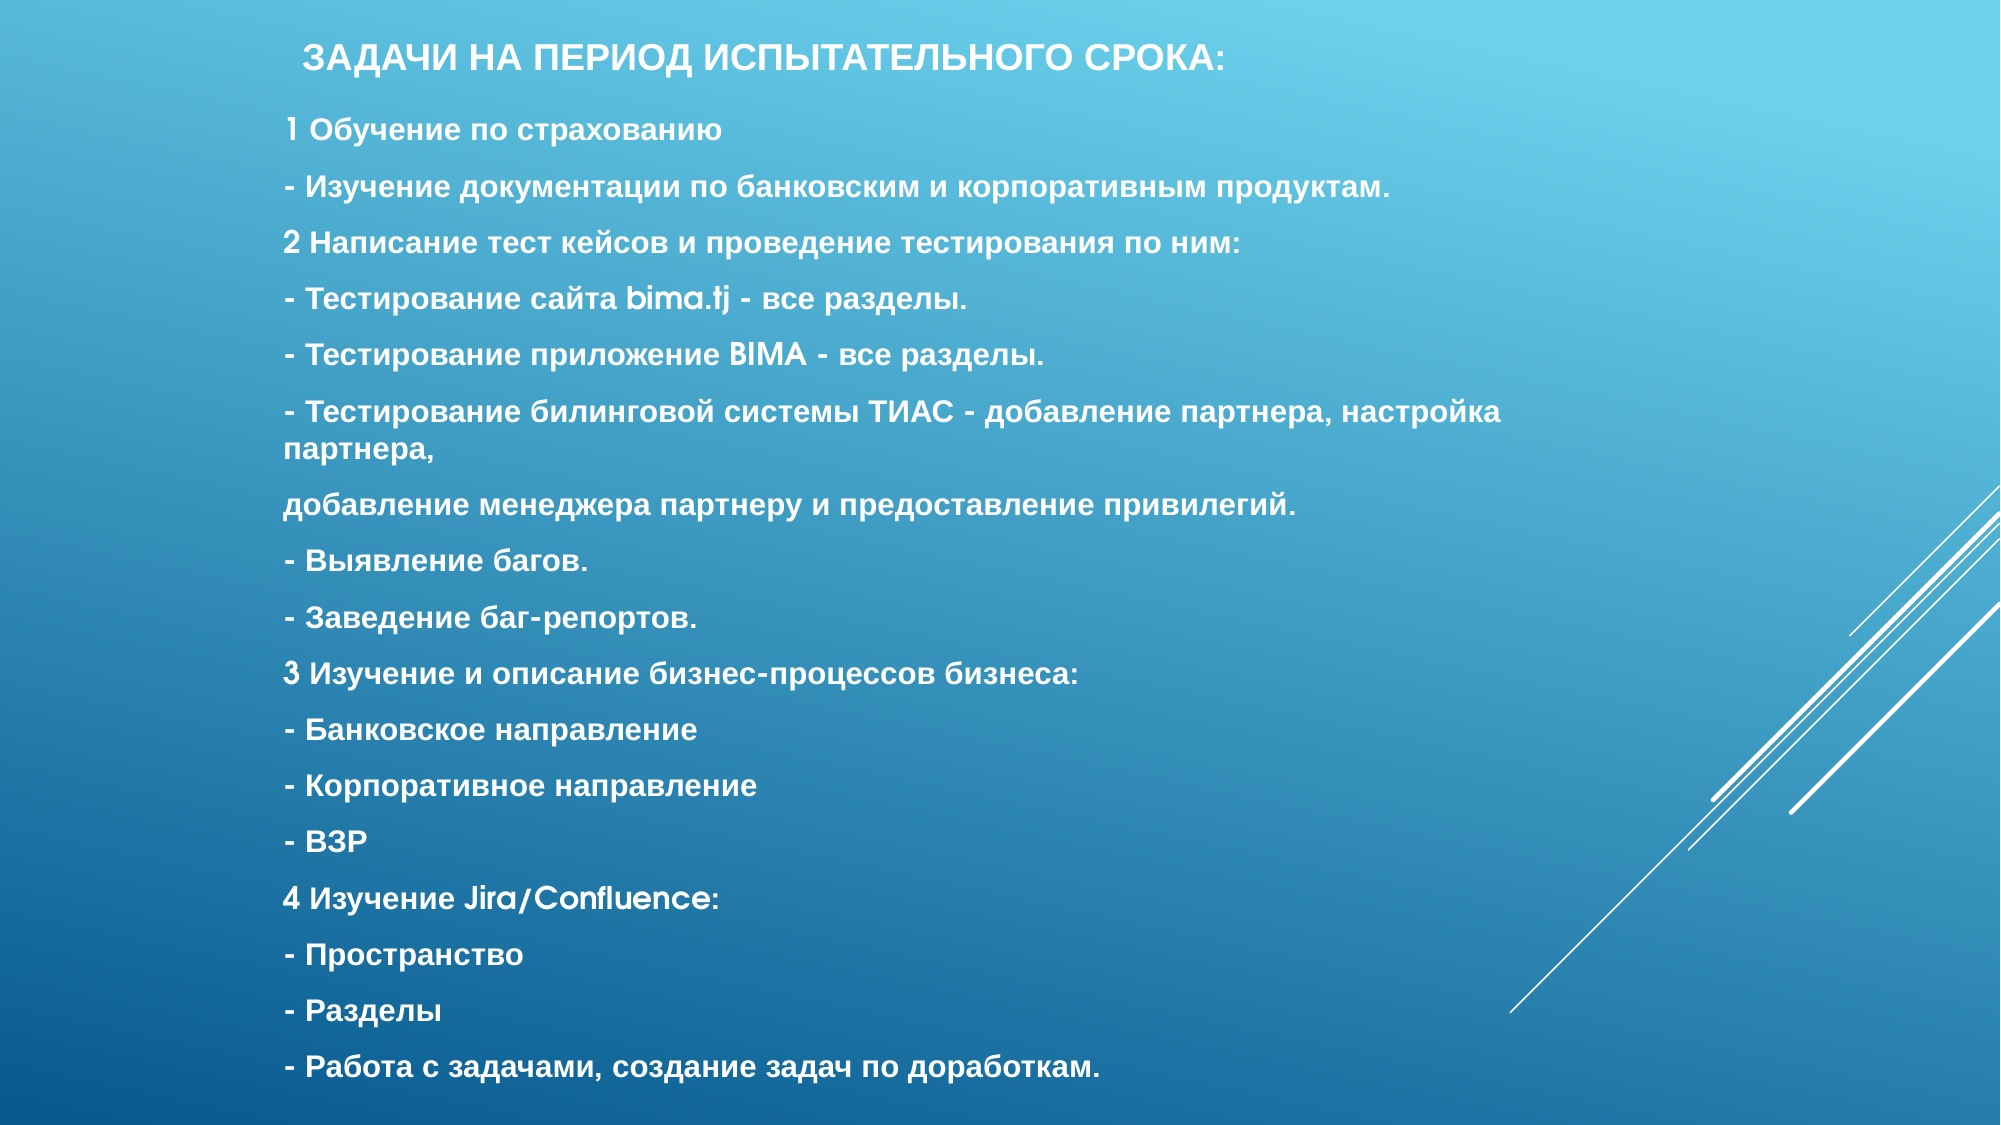

# Задачи на период испытательного срока:
1 Обучение по страхованию
- Изучение документации по банковским и корпоративным продуктам.
2 Написание тест кейсов и проведение тестирования по ним:
- Тестирование сайта bima.tj - все разделы.
- Тестирование приложение BIMA - все разделы.
- Тестирование билинговой системы ТИАС - добавление партнера, настройка партнера,
добавление менеджера партнеру и предоставление привилегий.
- Выявление багов.
- Заведение баг-репортов.
3 Изучение и описание бизнес-процессов бизнеса:
- Банковское направление
- Корпоративное направление
- ВЗР
4 Изучение Jira/Confluence:
- Пространство
- Разделы
- Работа с задачами, создание задач по доработкам.